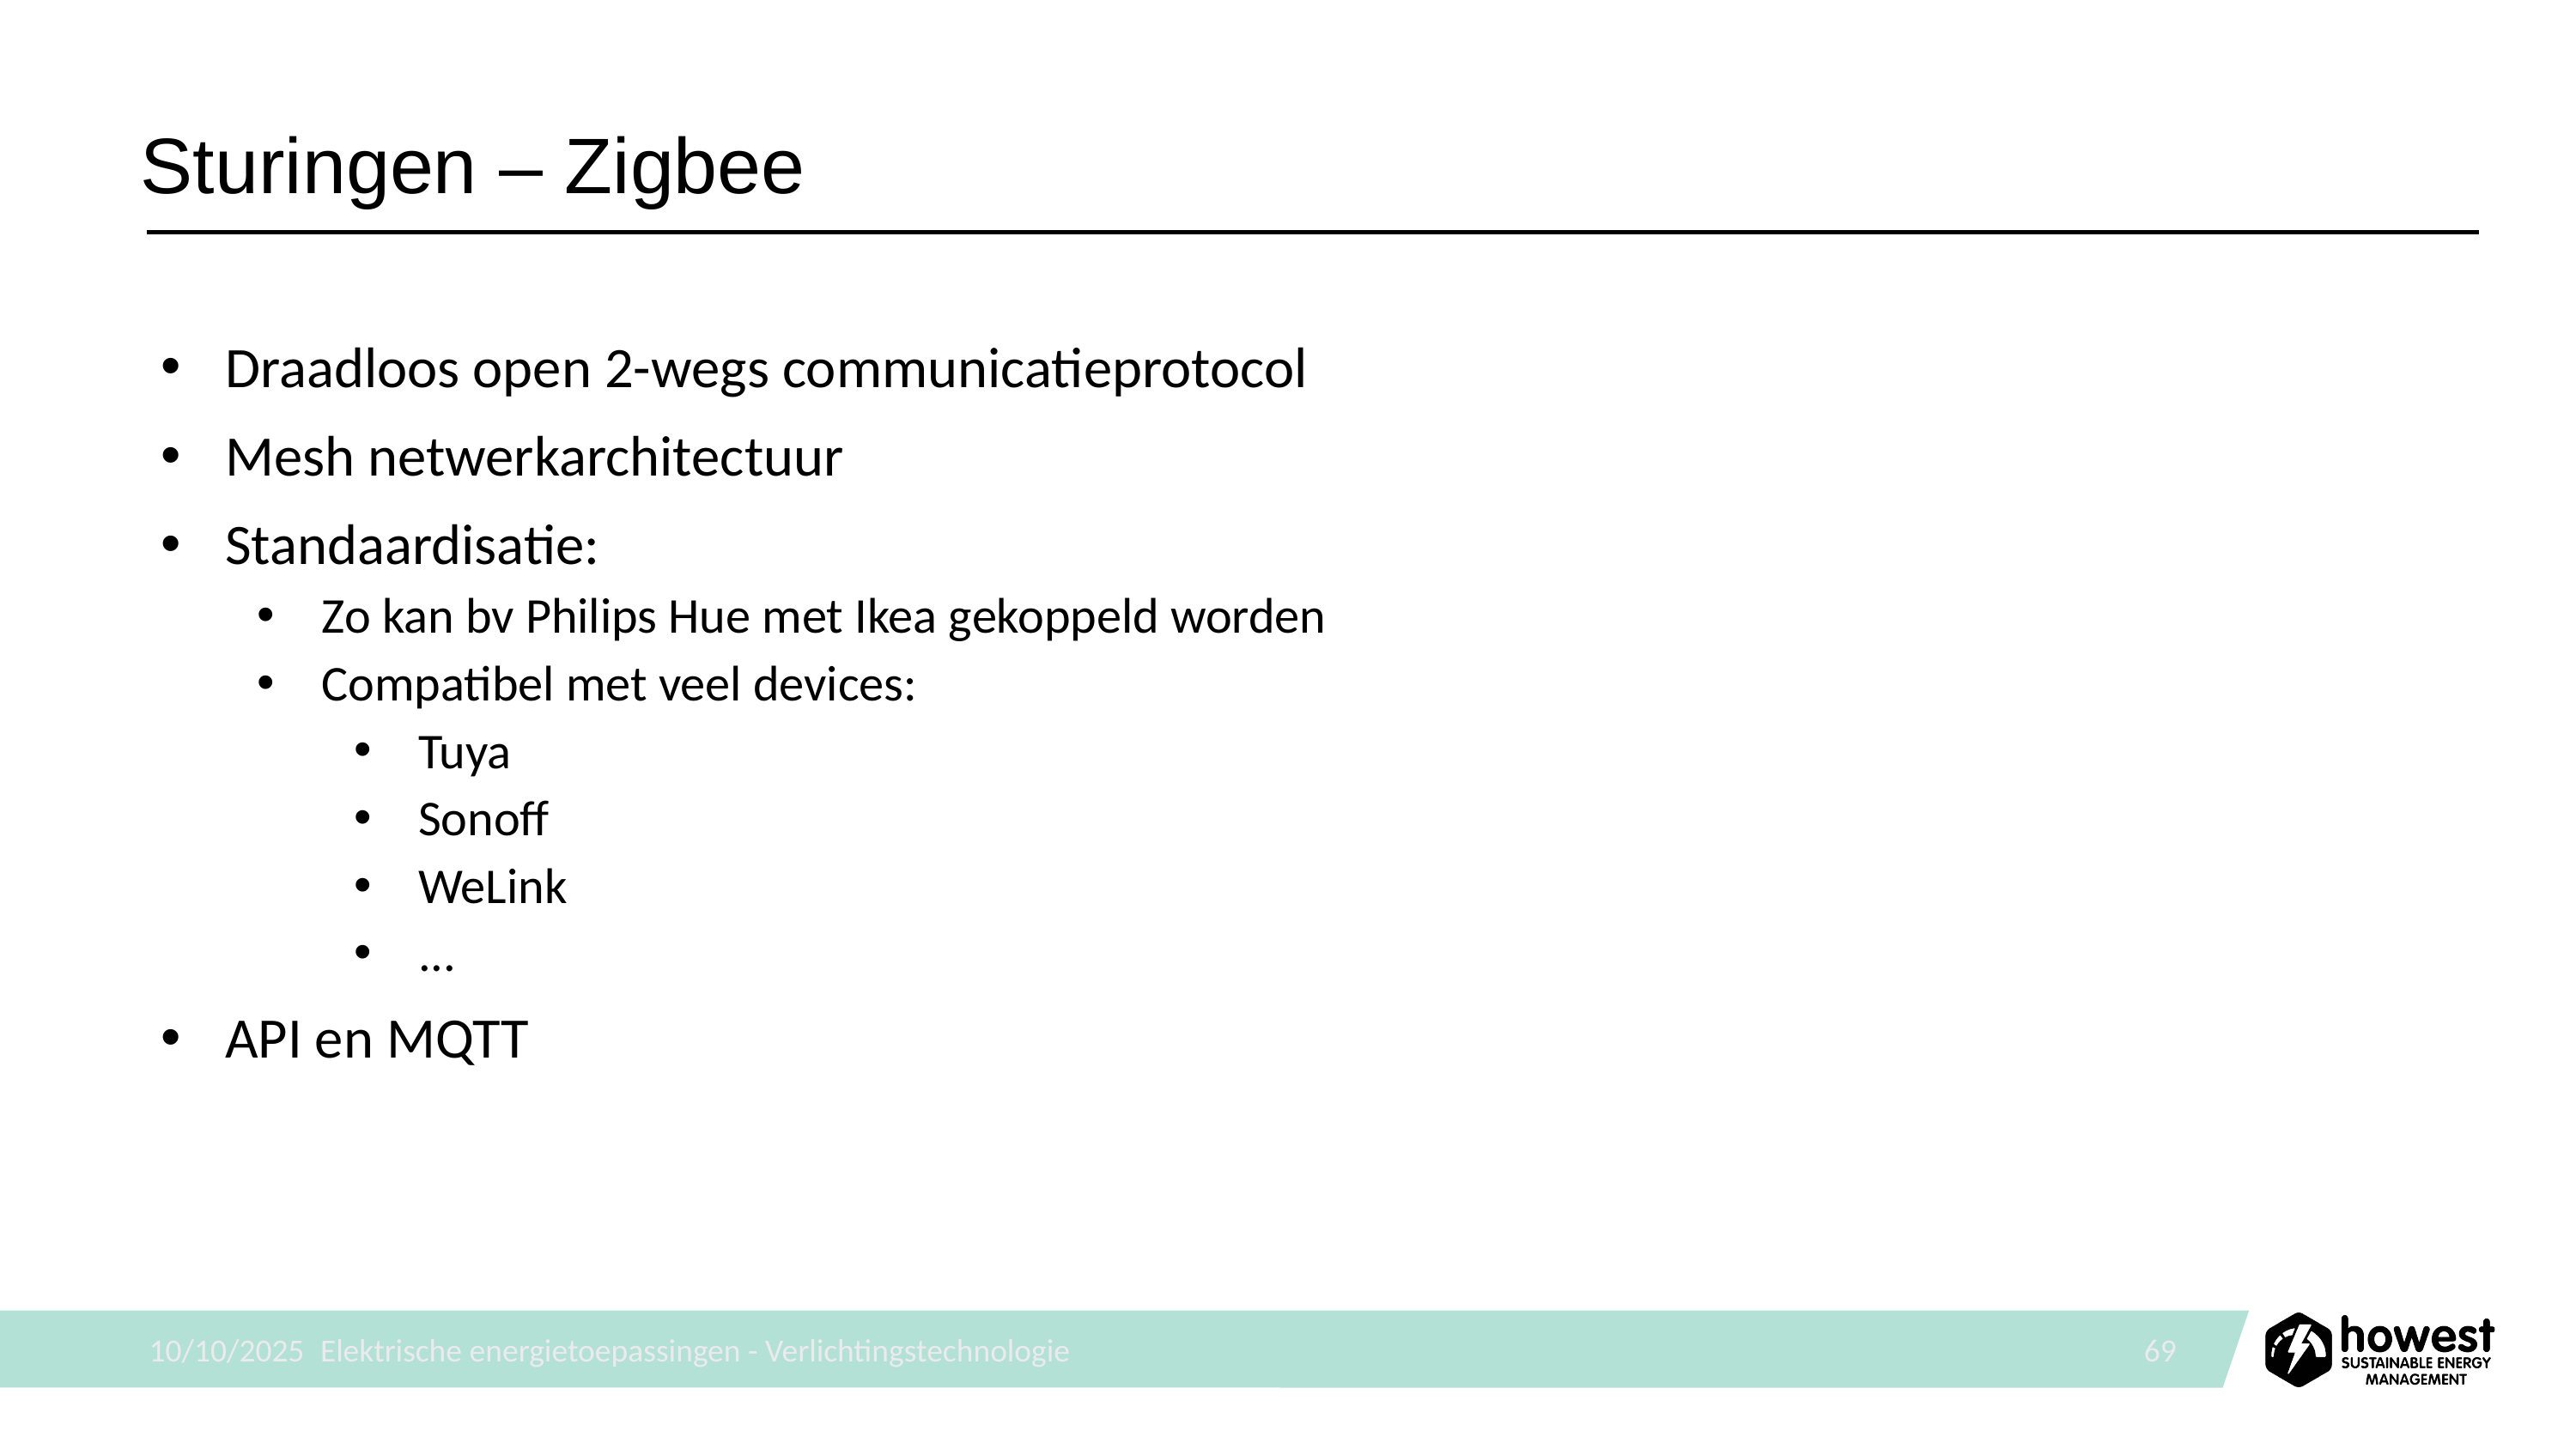

# Sturingen – Zigbee
Draadloos open 2-wegs communicatieprotocol
Mesh netwerkarchitectuur
Standaardisatie:
Zo kan bv Philips Hue met Ikea gekoppeld worden
Compatibel met veel devices:
Tuya
Sonoff
WeLink
...
API en MQTT
10/10/2025
Elektrische energietoepassingen - Verlichtingstechnologie
69